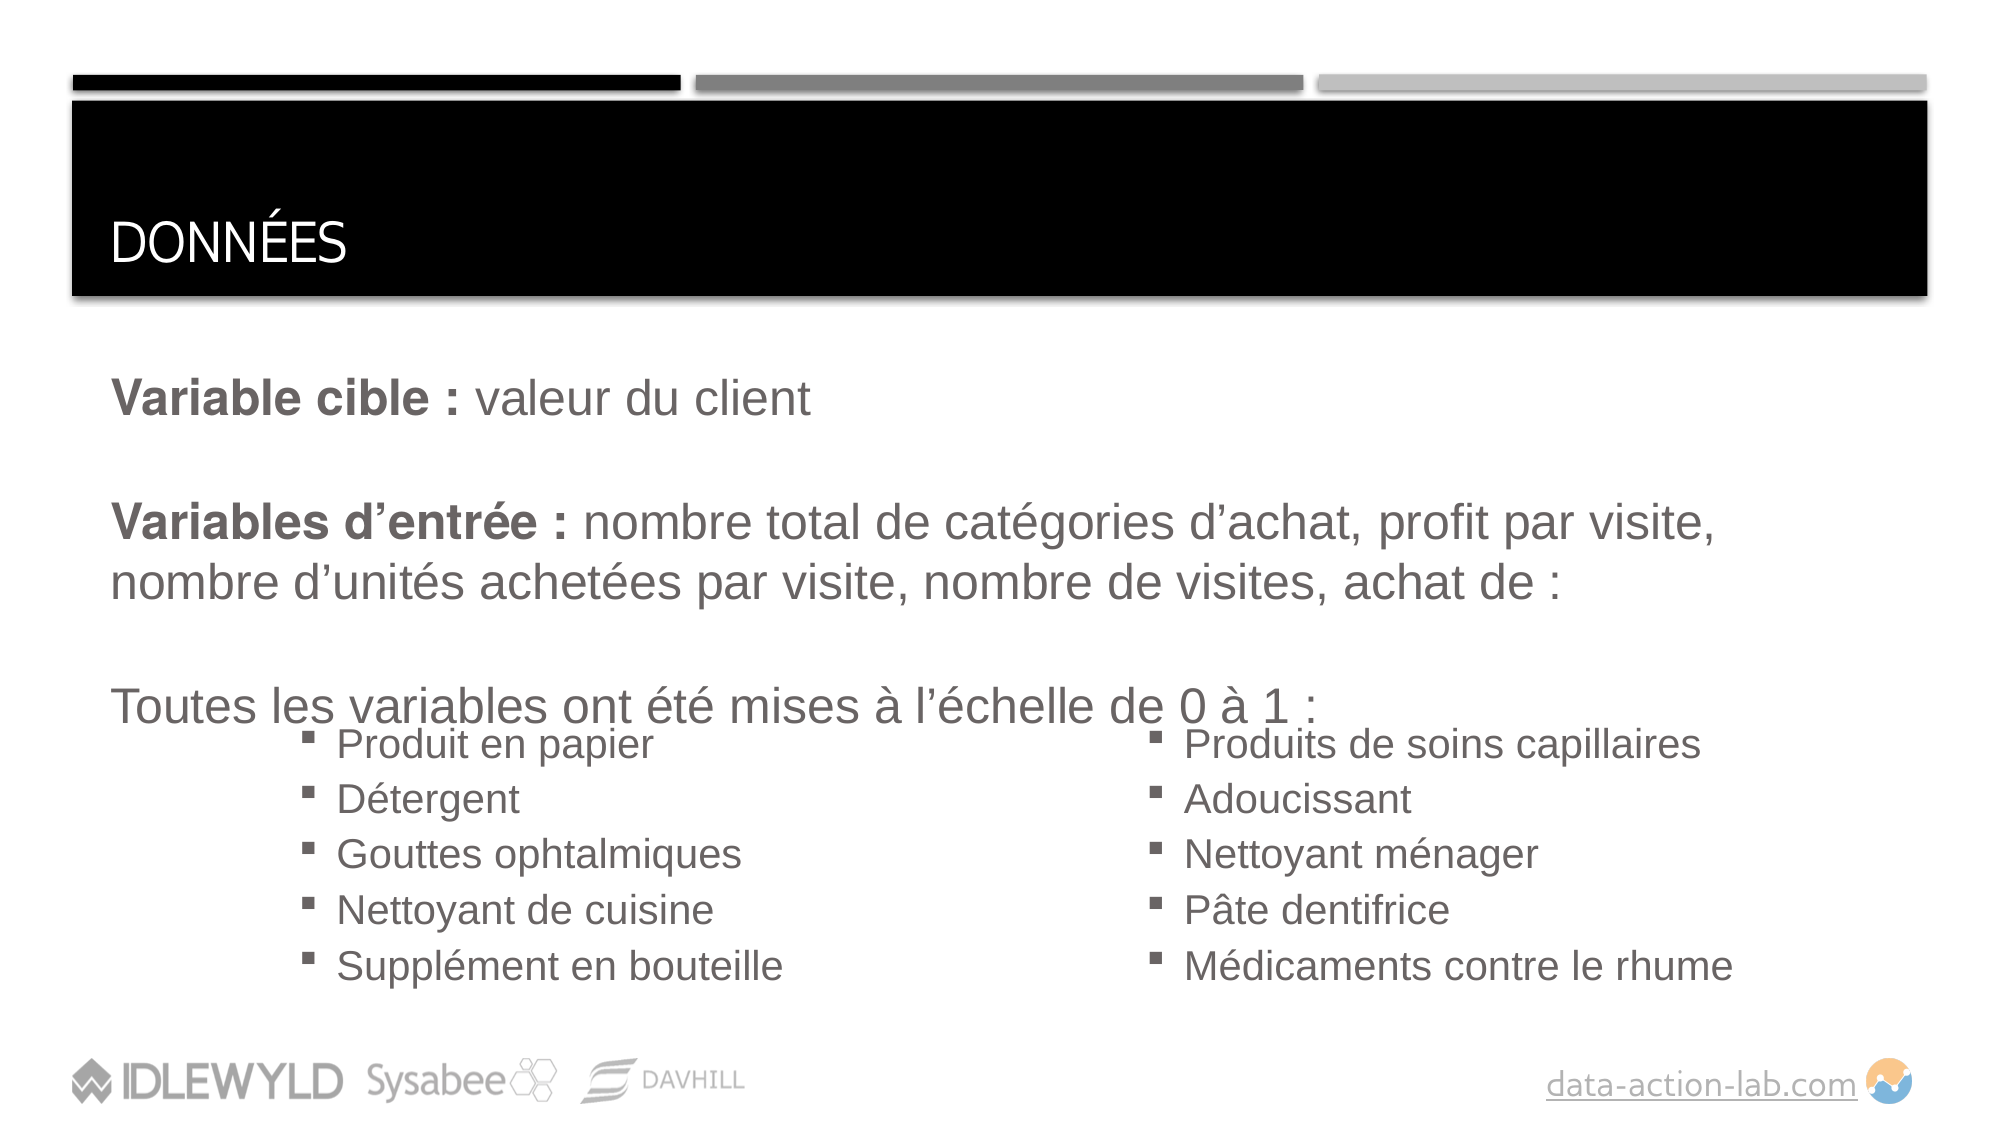

# Données
Variable cible : valeur du client

Variables d’entrée : nombre total de catégories d’achat, profit par visite, nombre d’unités achetées par visite, nombre de visites, achat de :

Toutes les variables ont été mises à l’échelle de 0 à 1 :

Produit en papier
Détergent
Gouttes ophtalmiques
Nettoyant de cuisine
Supplément en bouteille

Produits de soins capillaires
Adoucissant
Nettoyant ménager
Pâte dentifrice
Médicaments contre le rhume